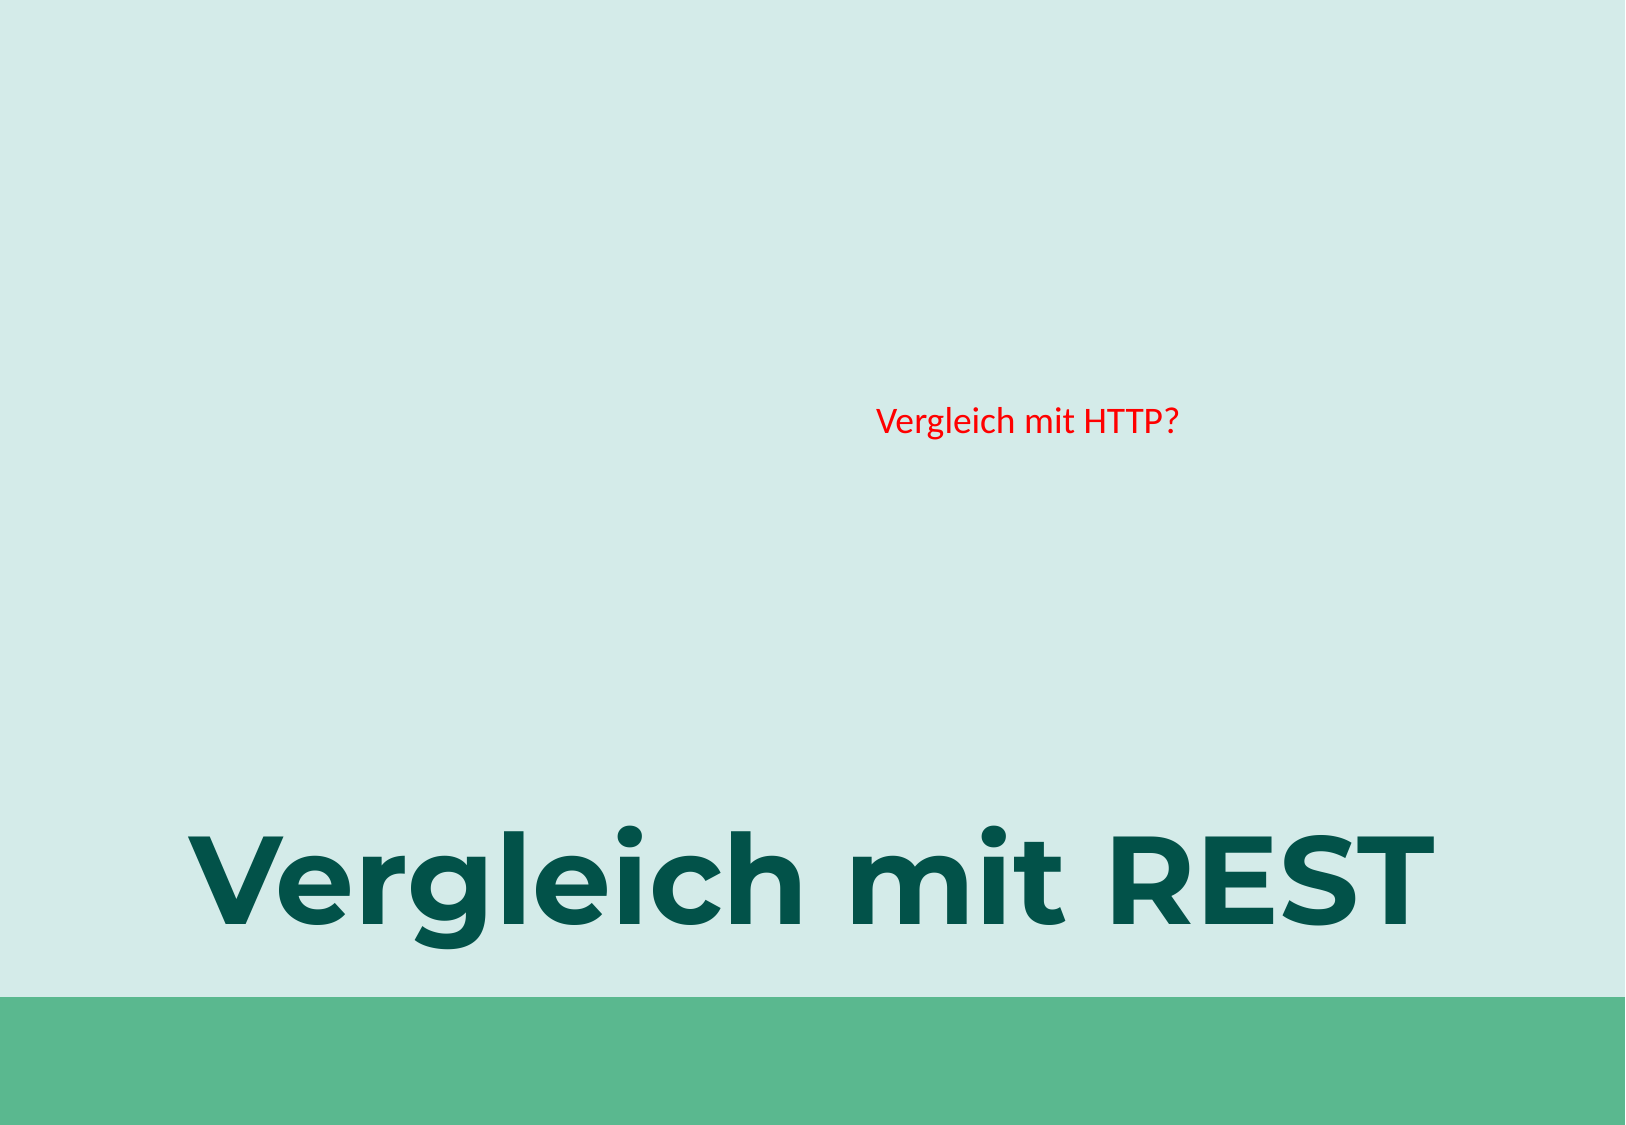

Vergleich mit HTTP?
Vergleich mit REST
#